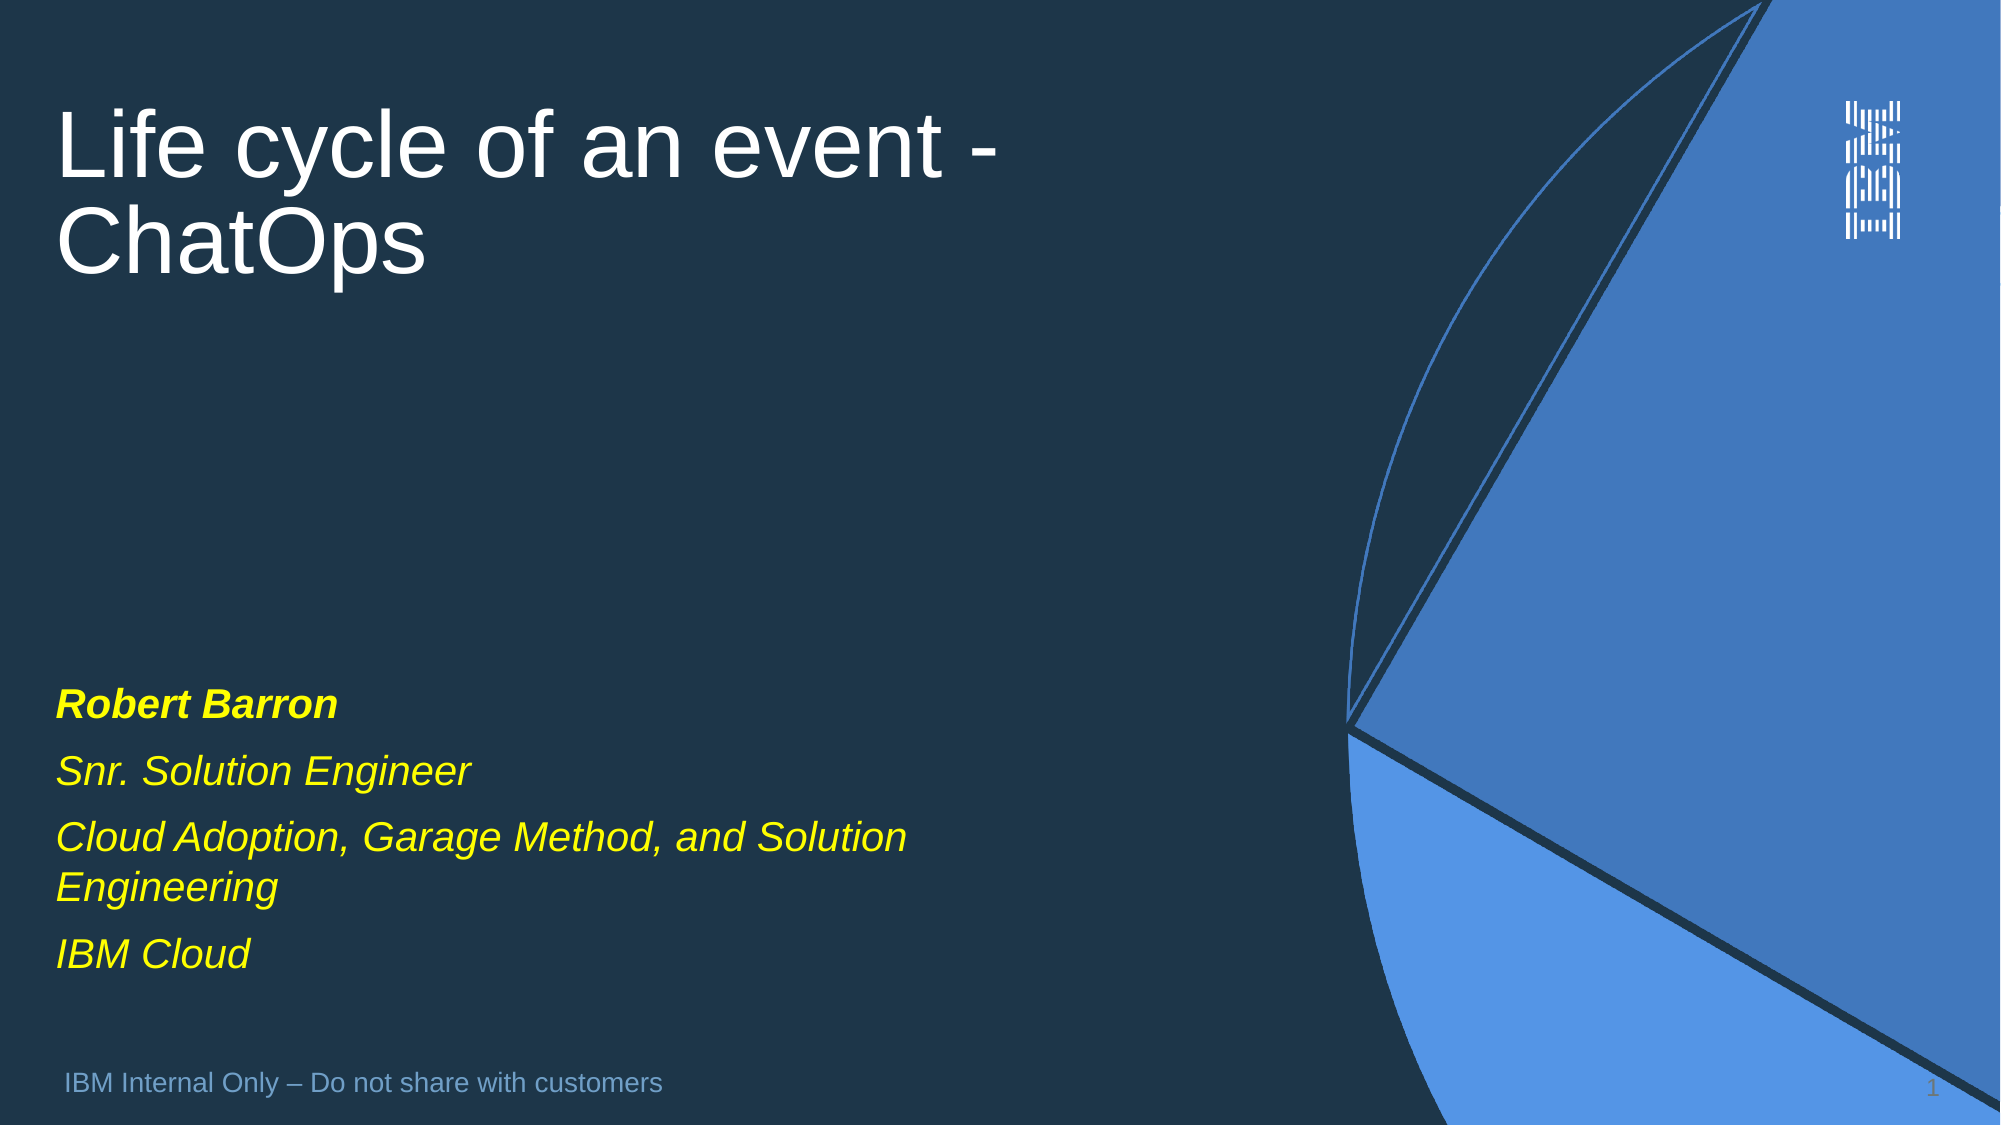

# Life cycle of an event - ChatOps
Robert Barron
Snr. Solution Engineer
Cloud Adoption, Garage Method, and Solution Engineering
IBM Cloud
1